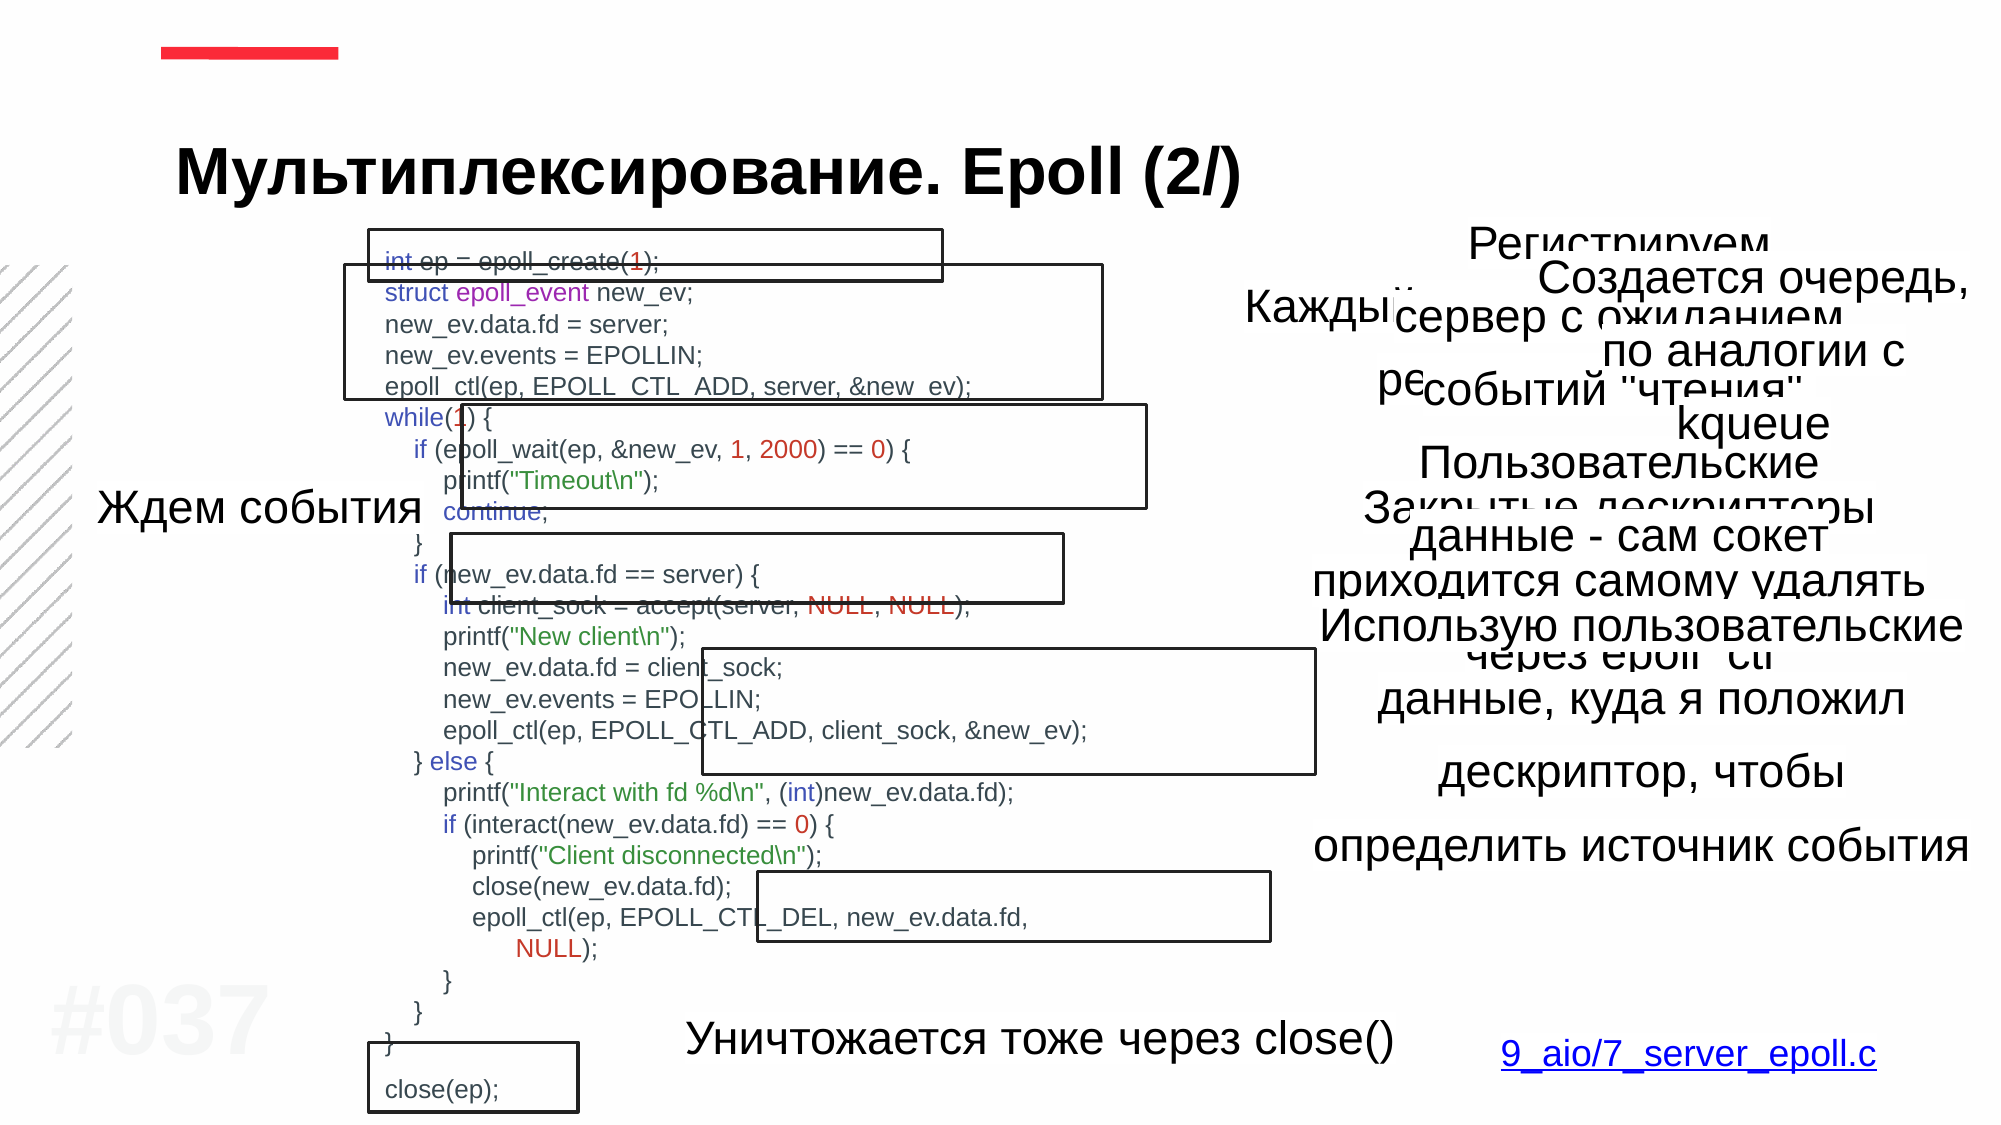

Мультиплексирование. Epoll (2/)
Регистрируем сервер с ожиданием событий "чтения". Пользовательские данные - сам сокет
Создается очередь, по аналогии с kqueue

int ep = epoll_create(1);
struct epoll_event new_ev;
new_ev.data.fd = server;
new_ev.events = EPOLLIN;
epoll_ctl(ep, EPOLL_CTL_ADD, server, &new_ev);
while(1) {
    if (epoll_wait(ep, &new_ev, 1, 2000) == 0) {
        printf("Timeout\n");
        continue;
    }
    if (new_ev.data.fd == server) {
        int client_sock = accept(server, NULL, NULL);
        printf("New client\n");
        new_ev.data.fd = client_sock;
        new_ev.events = EPOLLIN;
        epoll_ctl(ep, EPOLL_CTL_ADD, client_sock, &new_ev);
    } else {
        printf("Interact with fd %d\n", (int)new_ev.data.fd);
        if (interact(new_ev.data.fd) == 0) {
            printf("Client disconnected\n");
            close(new_ev.data.fd);
            epoll_ctl(ep, EPOLL_CTL_DEL, new_ev.data.fd,
                  NULL);
        }
    }
}
close(ep);
Каждый новый клиент тоже регистрируется

Ждем события
Закрытые дескрипторы приходится самому удалять через epoll_ctl

Использую пользовательские данные, куда я положил дескриптор, чтобы определить источник события

#037
Уничтожается тоже через close()
9_aio/7_server_epoll.c